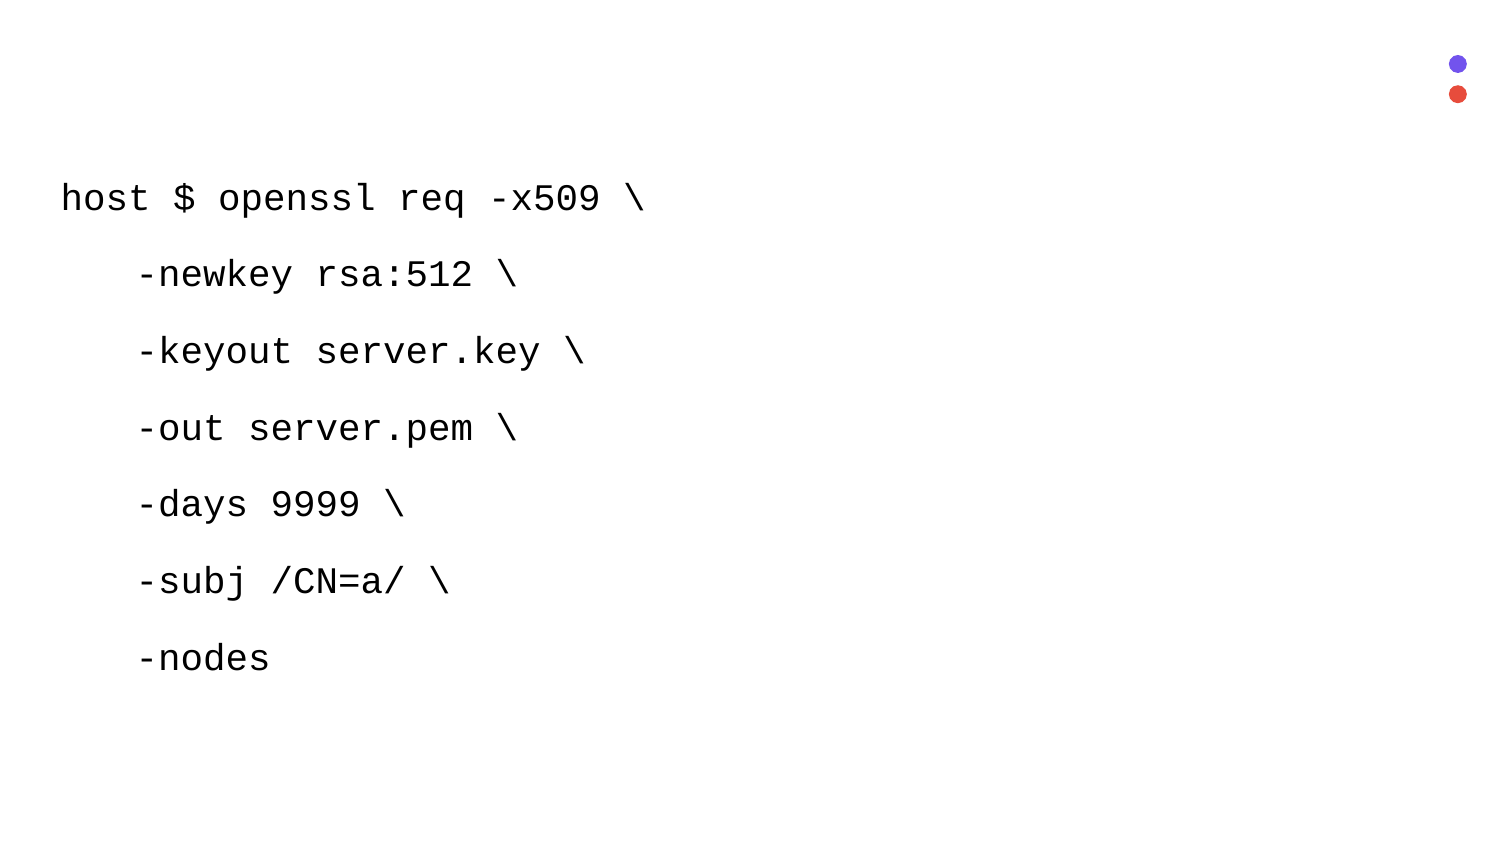

host $ openssl req -x509 \
-newkey rsa:512 \
-keyout server.key \
-out server.pem \
-days 9999 \
-subj /CN=a/ \
-nodes